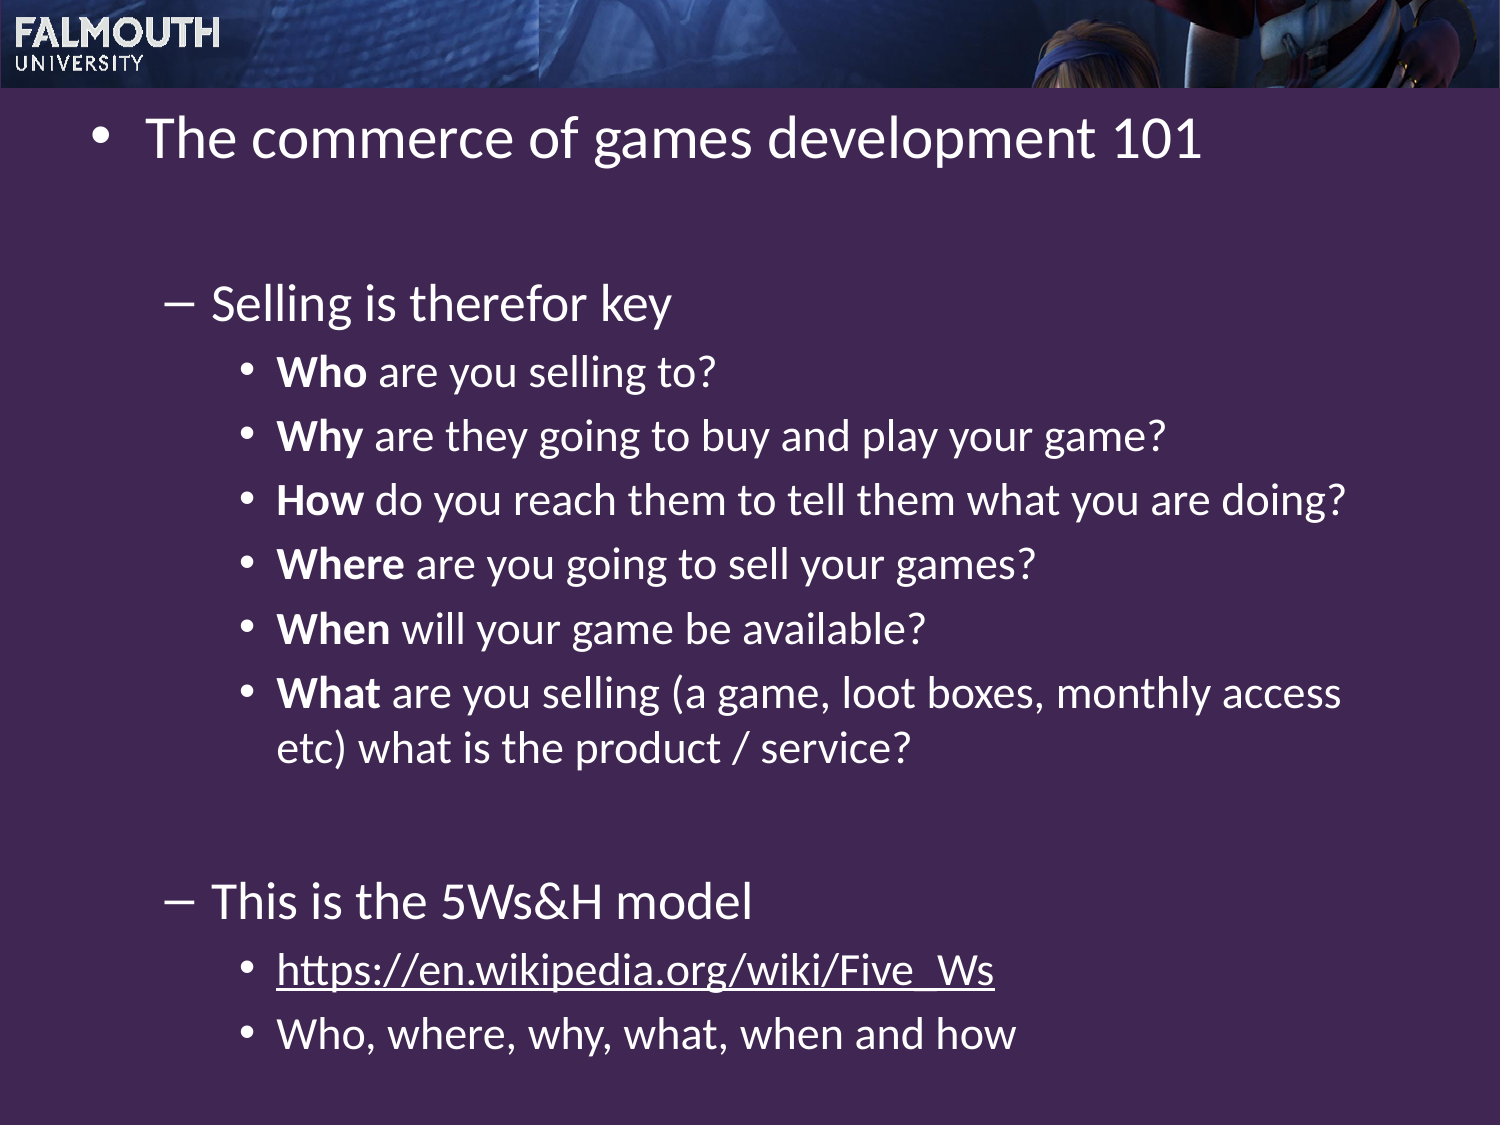

The commerce of games development 101

Selling is therefor key
Who are you selling to?
Why are they going to buy and play your game?
How do you reach them to tell them what you are doing?
Where are you going to sell your games?
When will your game be available?
What are you selling (a game, loot boxes, monthly access etc) what is the product / service?

This is the 5Ws&H model
https://en.wikipedia.org/wiki/Five_Ws
Who, where, why, what, when and how